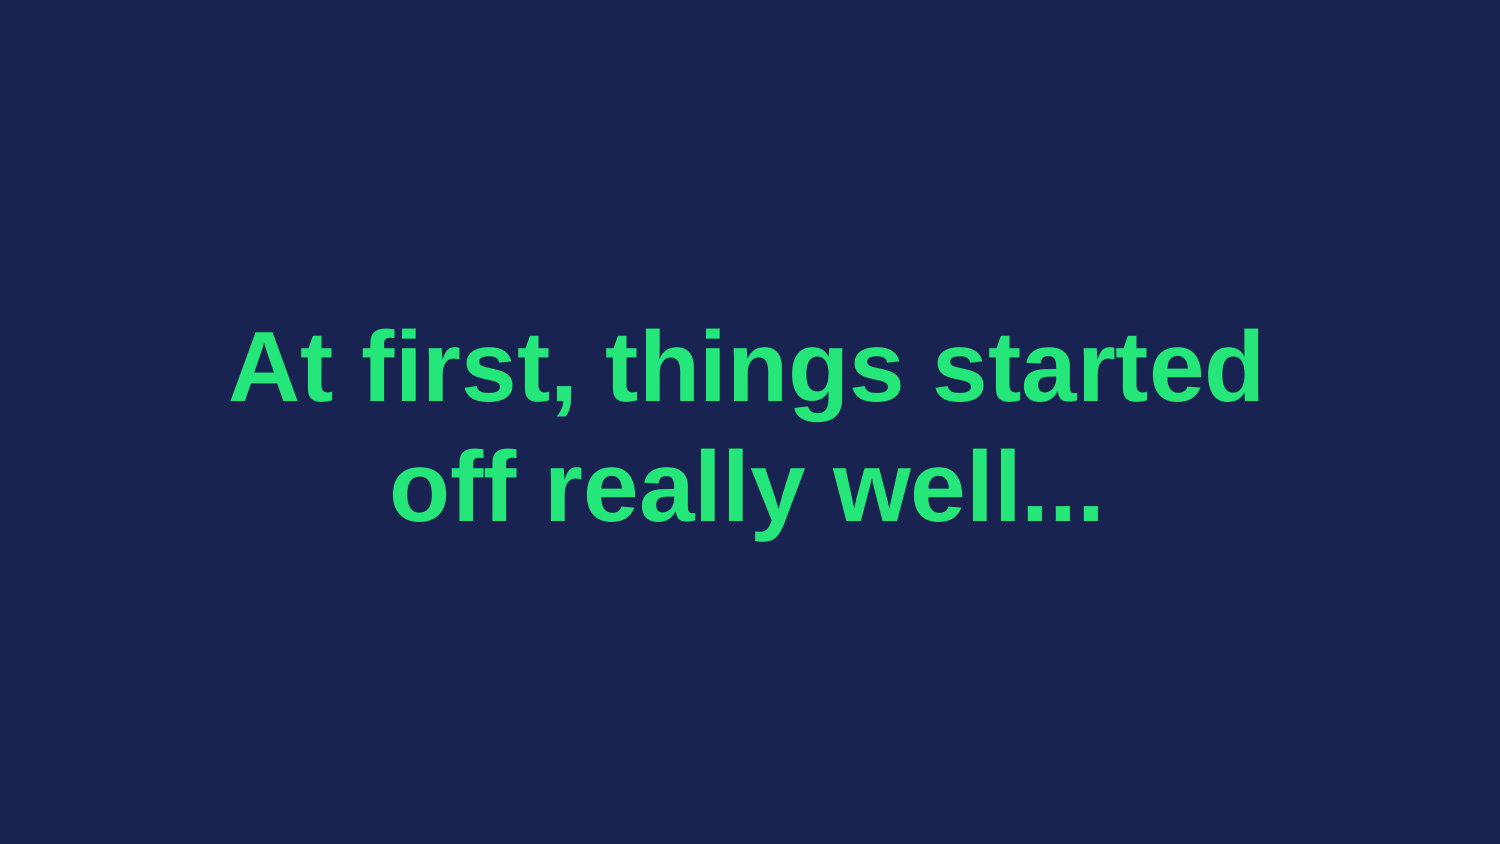

# At first, things started off really well...